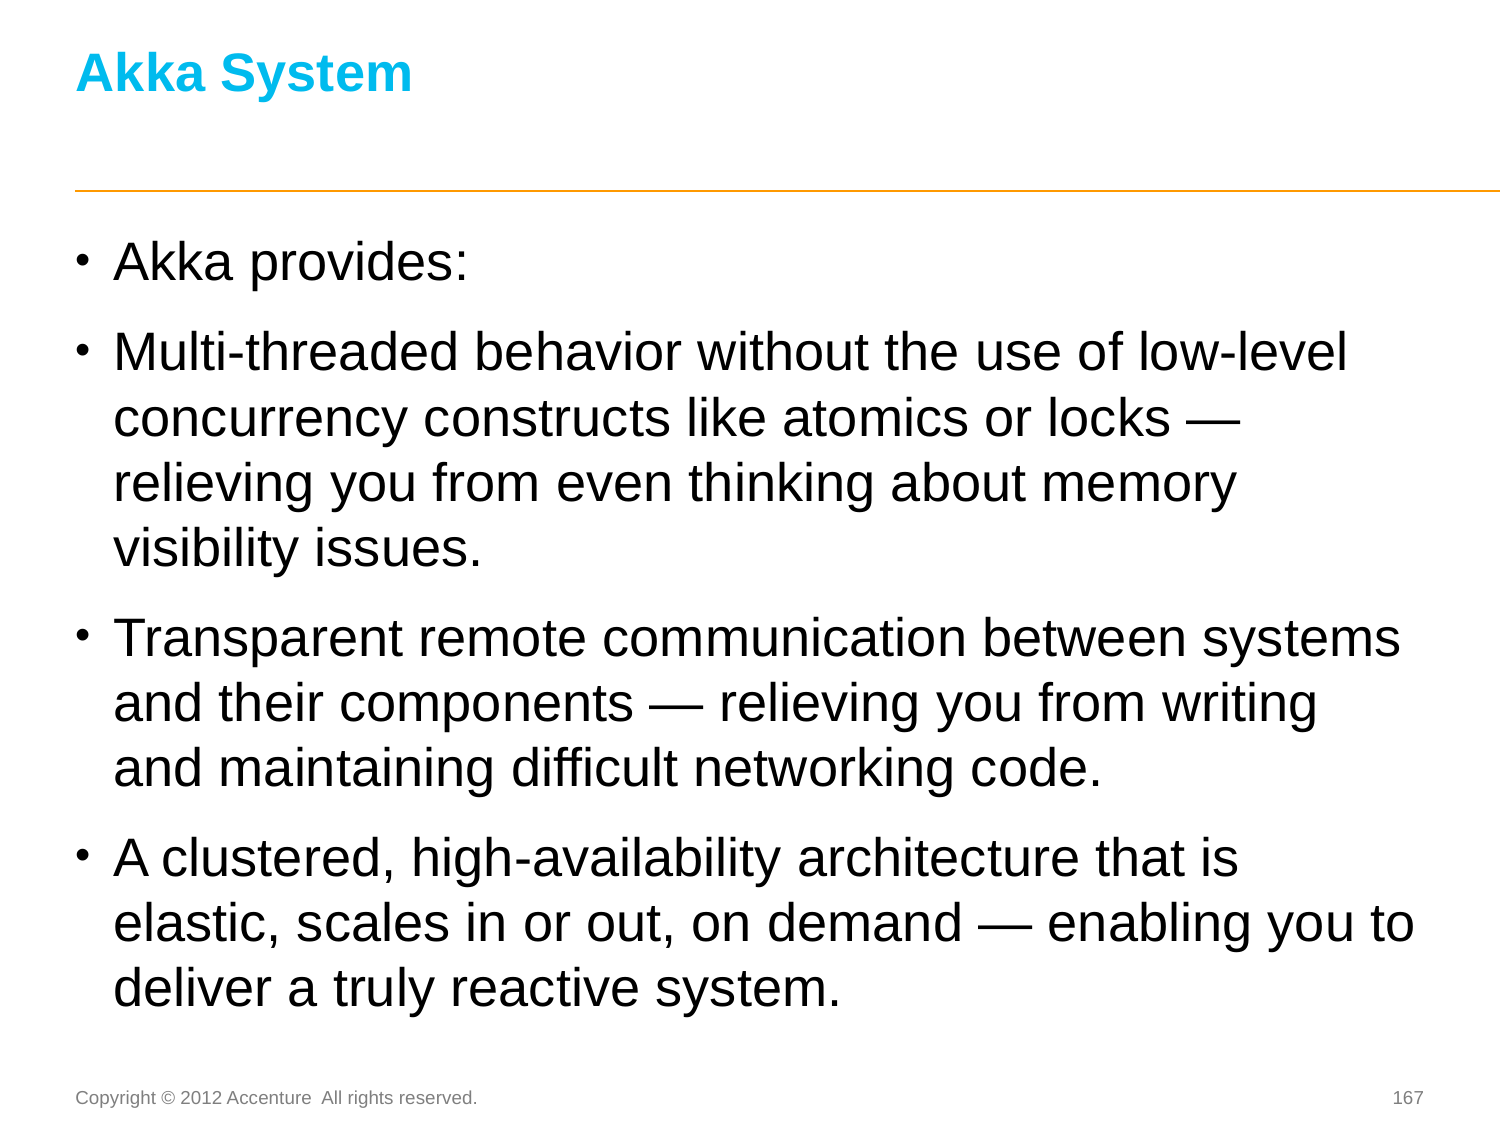

# Akka System
Akka provides:
Multi-threaded behavior without the use of low-level concurrency constructs like atomics or locks — relieving you from even thinking about memory visibility issues.
Transparent remote communication between systems and their components — relieving you from writing and maintaining difficult networking code.
A clustered, high-availability architecture that is elastic, scales in or out, on demand — enabling you to deliver a truly reactive system.